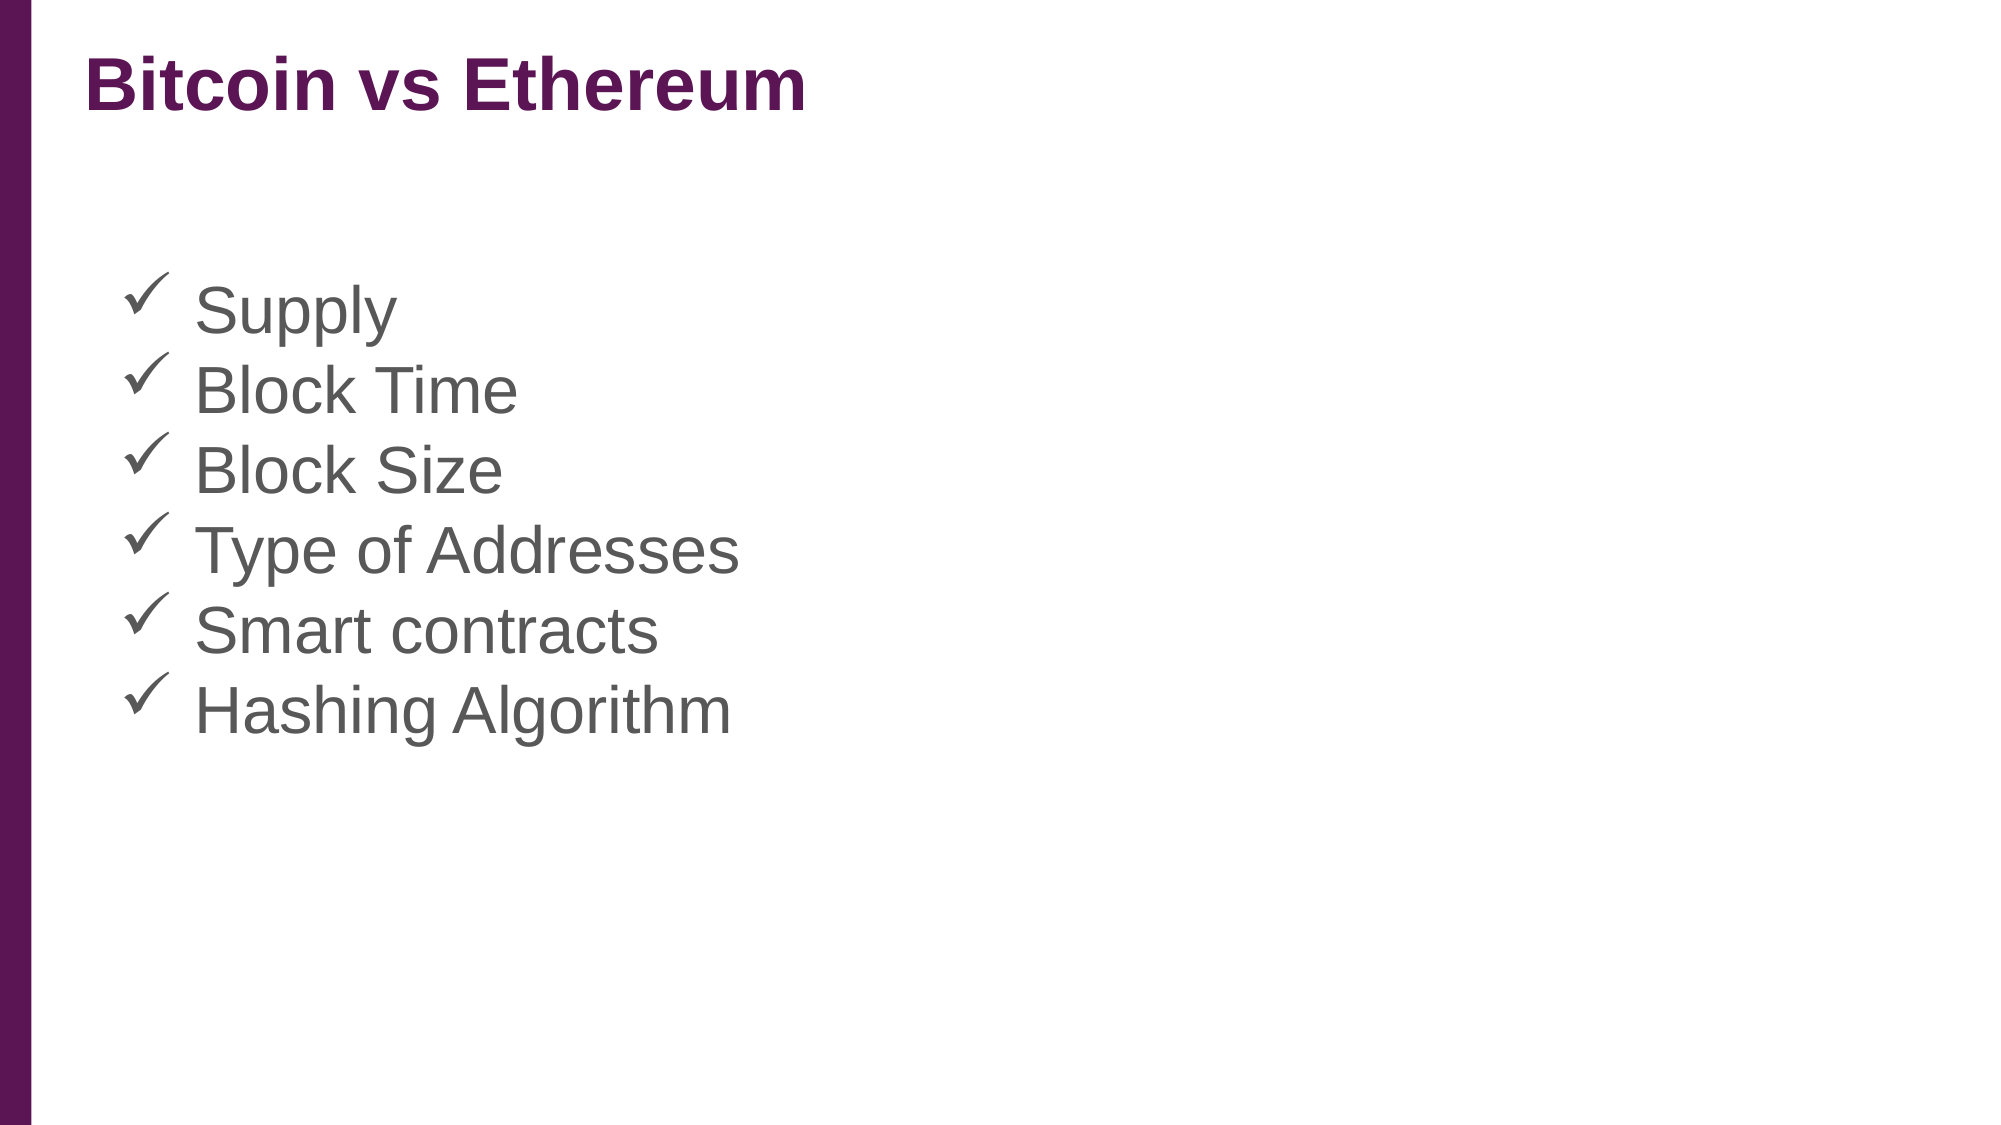

# Bitcoin vs Ethereum
Supply
Block Time
Block Size
Type of Addresses
Smart contracts
Hashing Algorithm